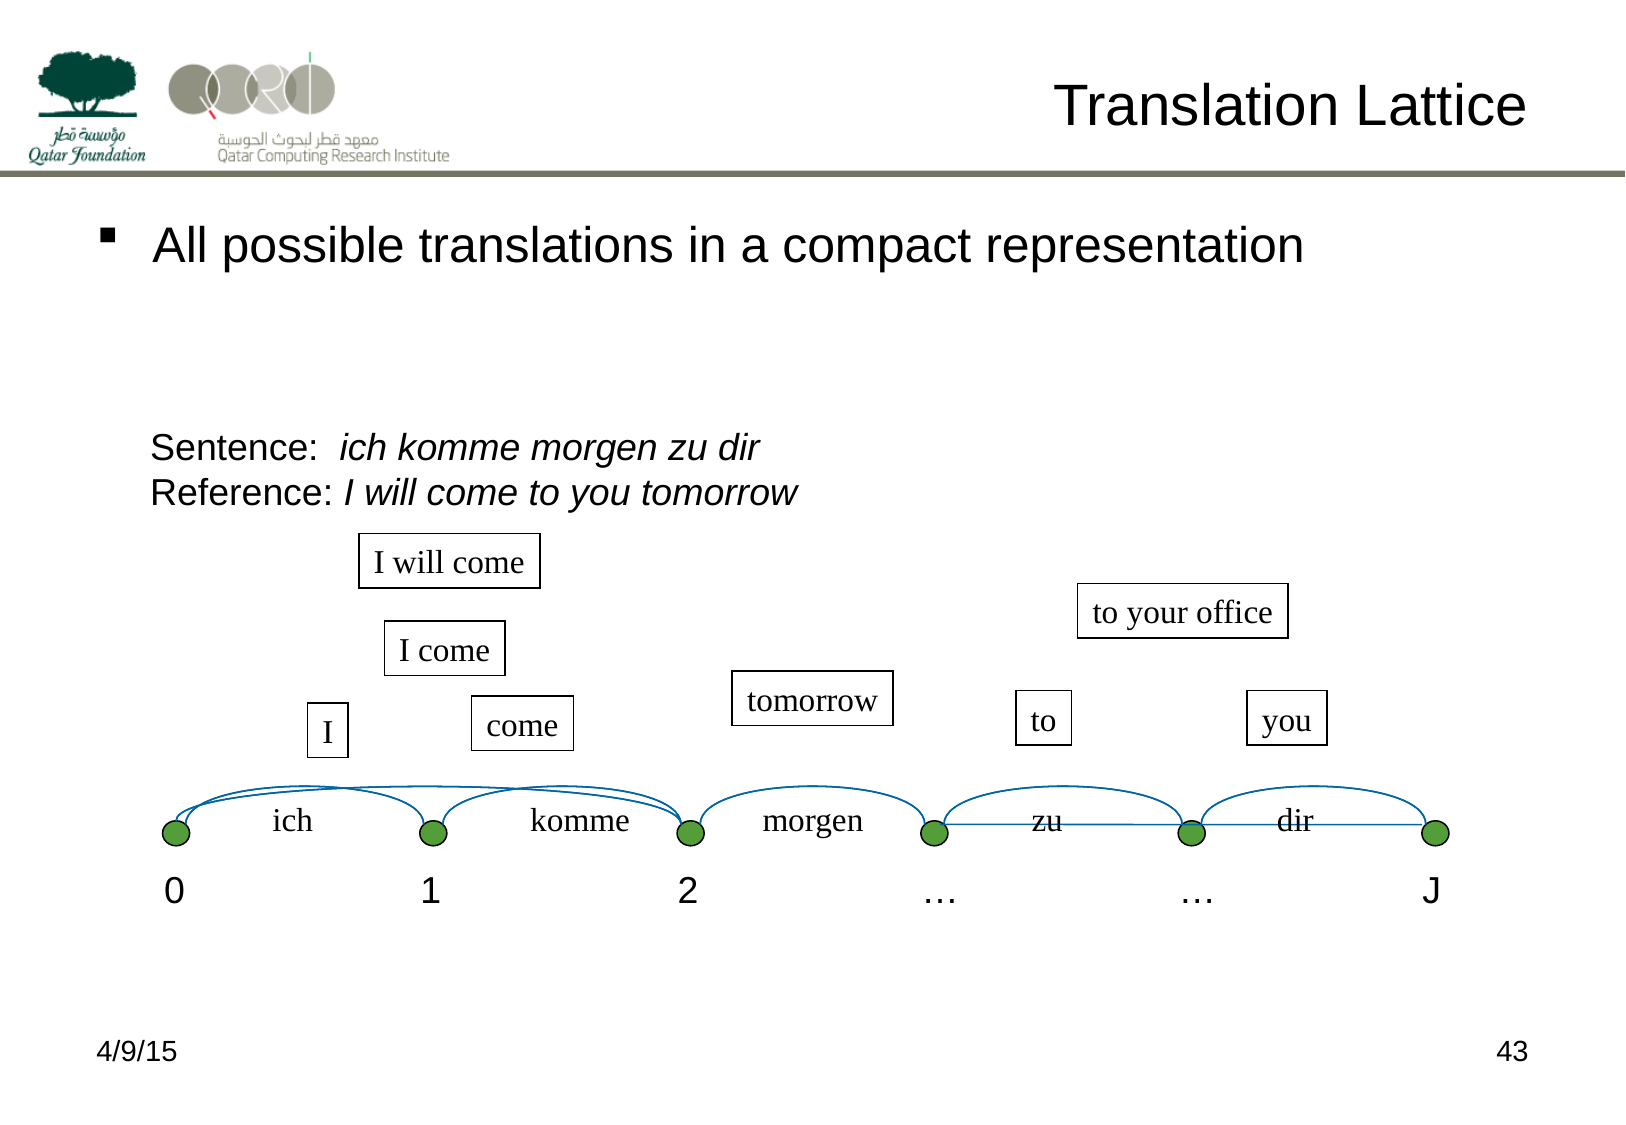

# Translation Lattice
All possible translations in a compact representation
Sentence:  ich komme morgen zu dir
Reference: I will come to you tomorrow
I will come
to your office
I come
tomorrow
to
you
come
I
ich
komme
morgen
zu
dir

0
1
2
…
…
J
4/9/15
43